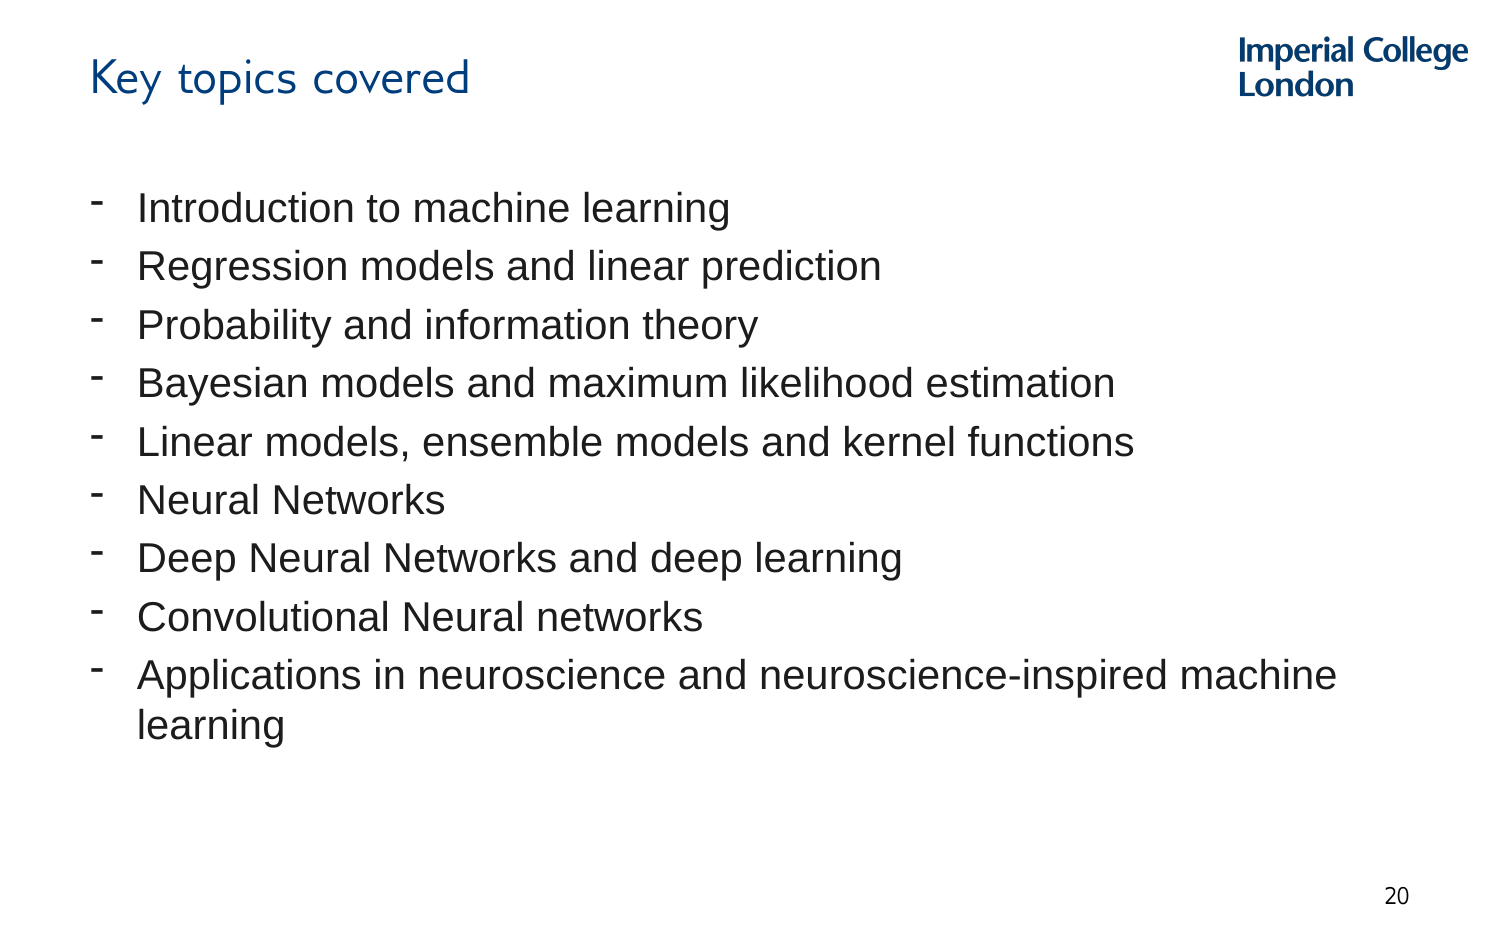

# Key topics covered
Introduction to machine learning
Regression models and linear prediction
Probability and information theory
Bayesian models and maximum likelihood estimation
Linear models, ensemble models and kernel functions
Neural Networks
Deep Neural Networks and deep learning
Convolutional Neural networks
Applications in neuroscience and neuroscience-inspired machine learning
20